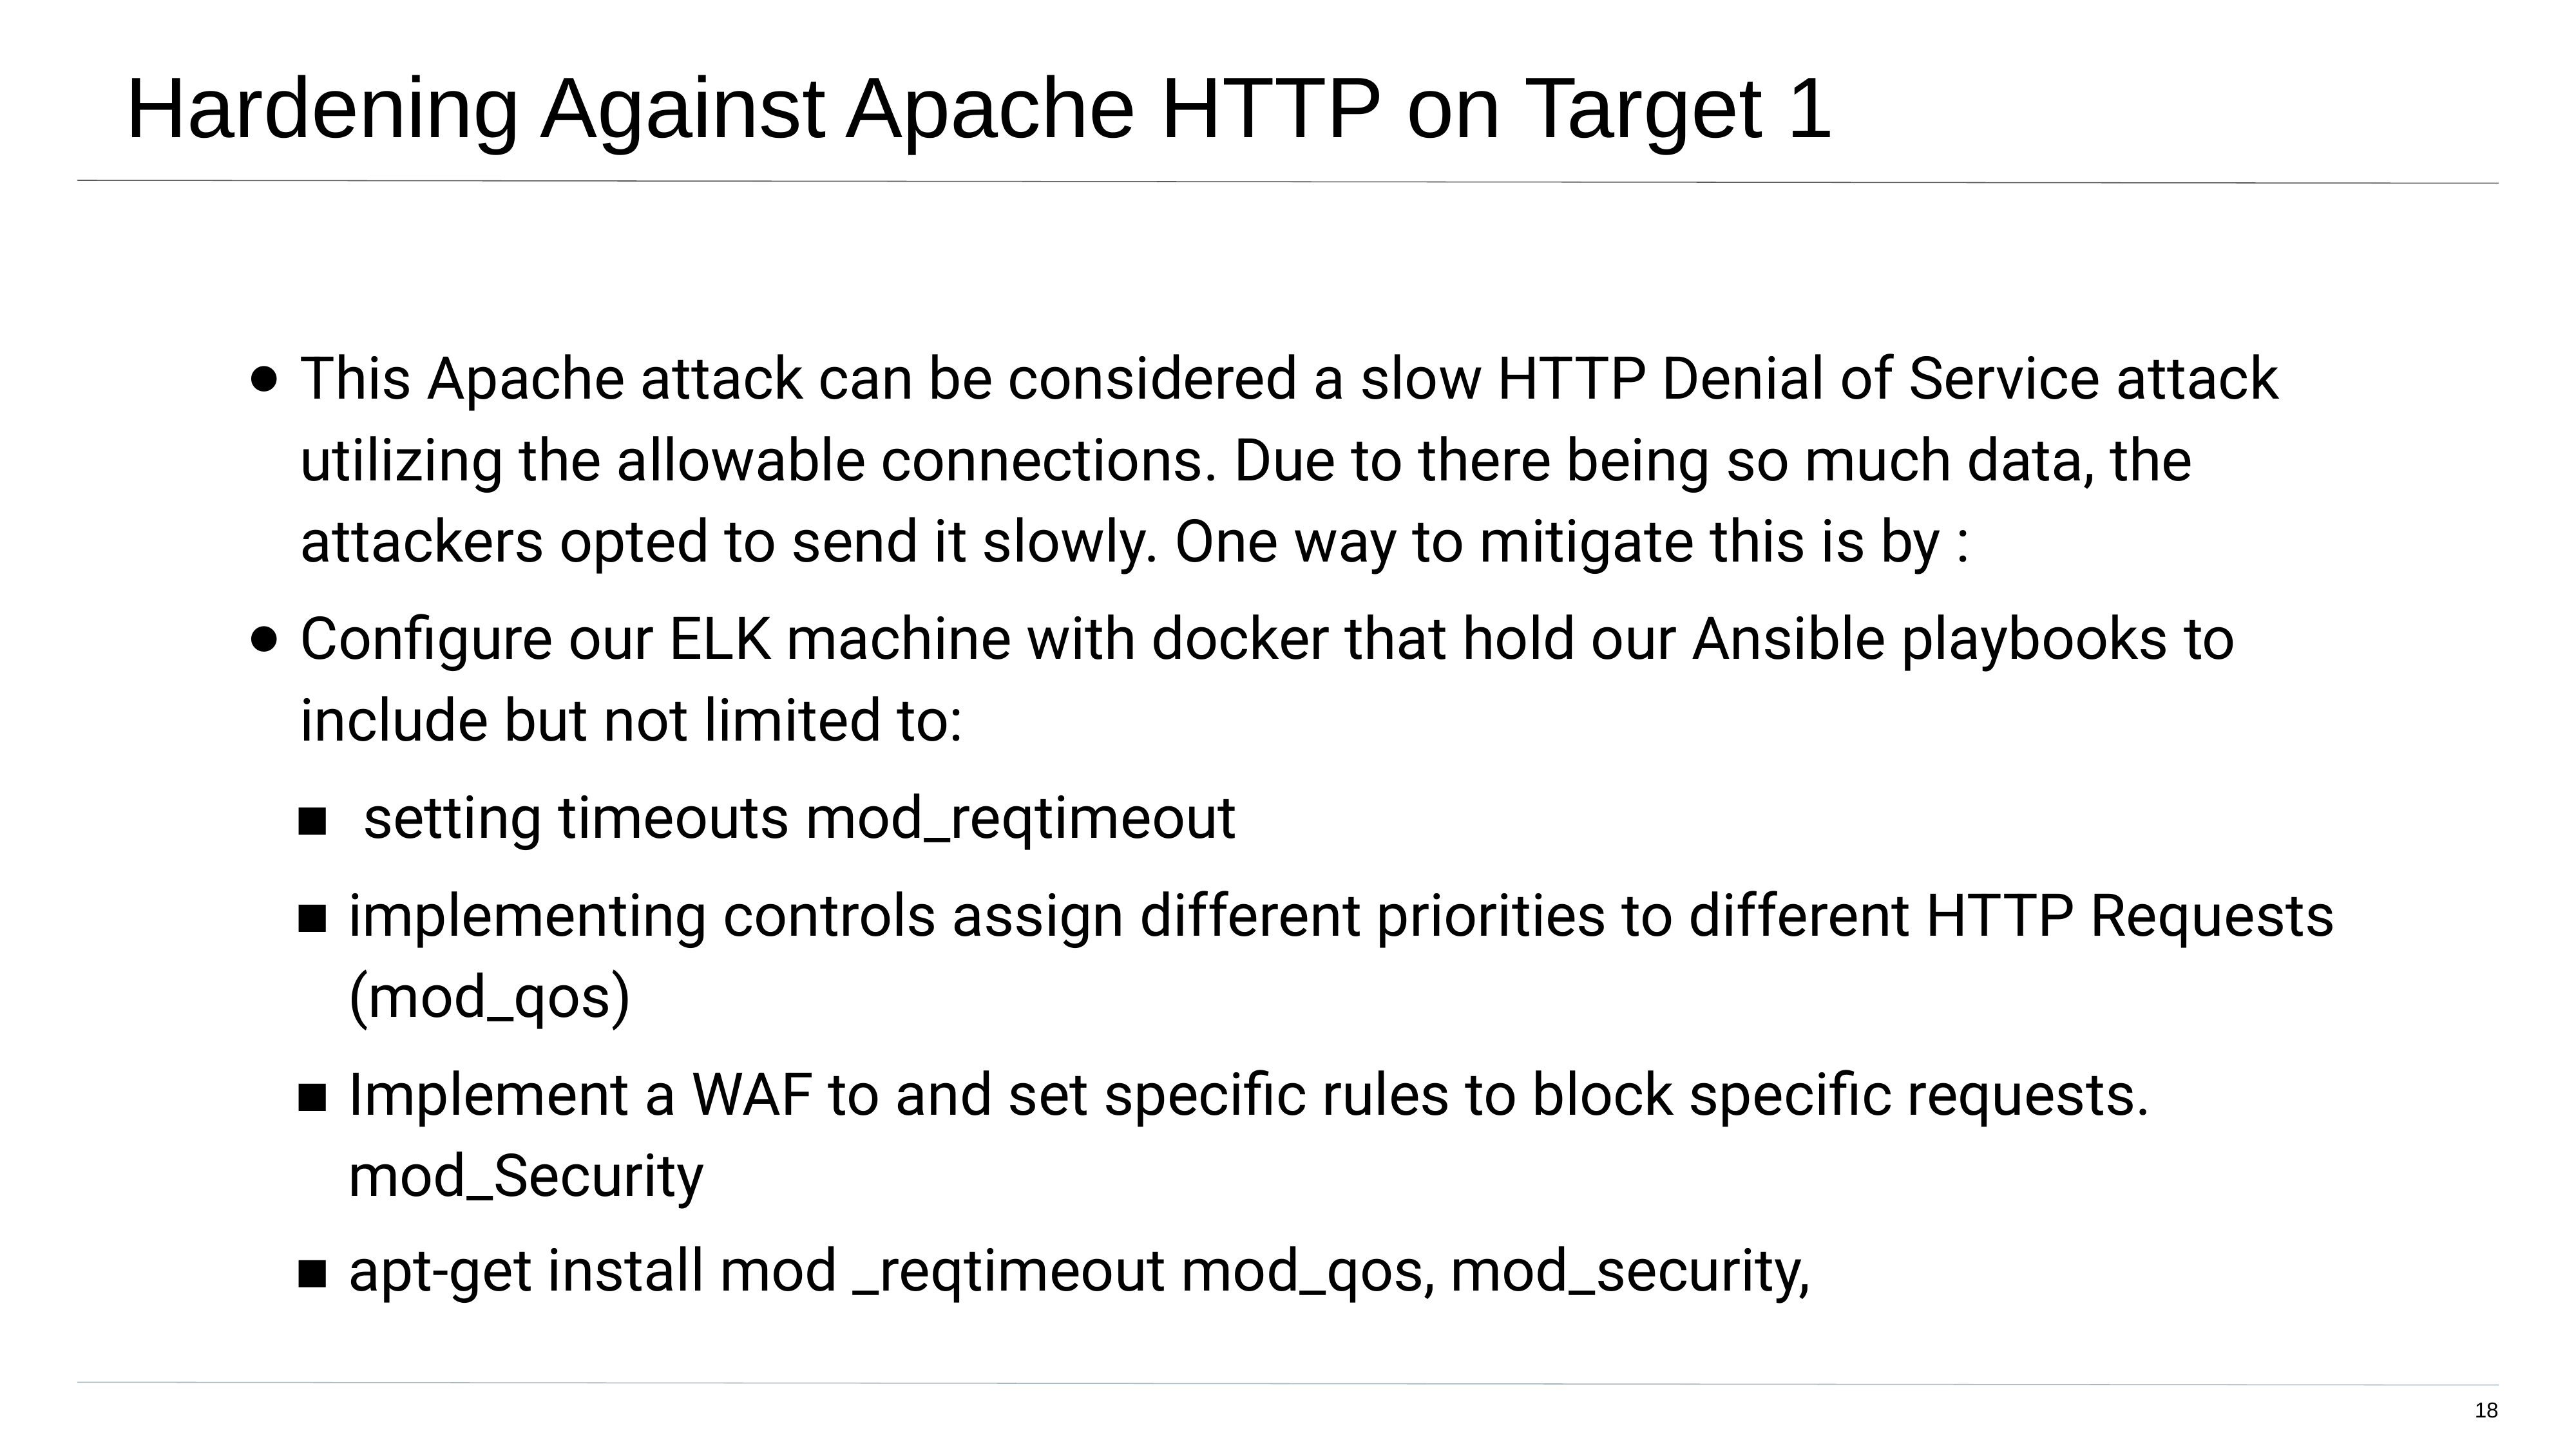

# Hardening Against Apache HTTP on Target 1

This Apache attack can be considered a slow HTTP Denial of Service attack utilizing the allowable connections. Due to there being so much data, the attackers opted to send it slowly. One way to mitigate this is by :
Configure our ELK machine with docker that hold our Ansible playbooks to include but not limited to:
 setting timeouts mod_reqtimeout
implementing controls assign different priorities to different HTTP Requests (mod_qos)
Implement a WAF to and set specific rules to block specific requests. mod_Security
apt-get install mod _reqtimeout mod_qos, mod_security,

18